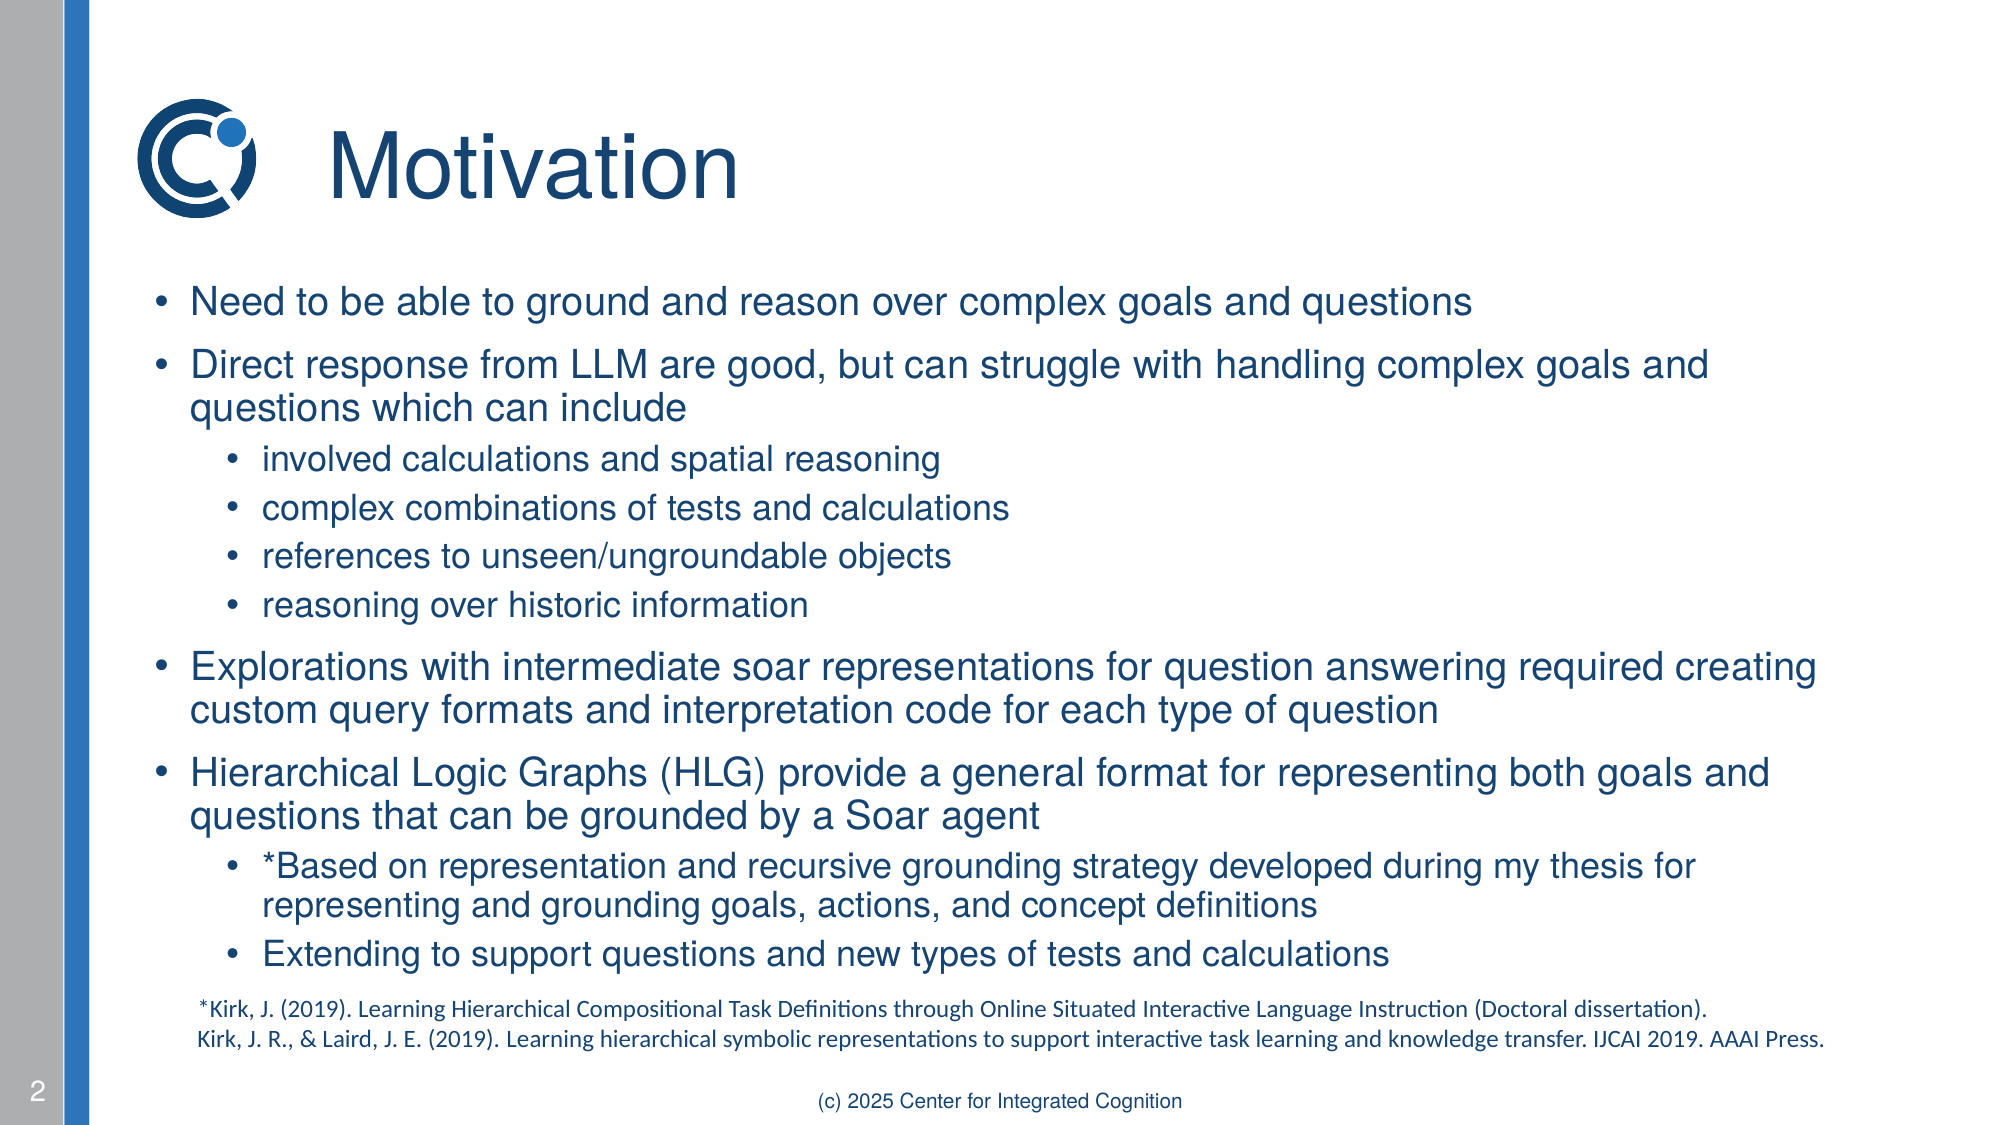

# Motivation
Need to be able to ground and reason over complex goals and questions
Direct response from LLM are good, but can struggle with handling complex goals and questions which can include
involved calculations and spatial reasoning
complex combinations of tests and calculations
references to unseen/ungroundable objects
reasoning over historic information
Explorations with intermediate soar representations for question answering required creating custom query formats and interpretation code for each type of question
Hierarchical Logic Graphs (HLG) provide a general format for representing both goals and questions that can be grounded by a Soar agent
*Based on representation and recursive grounding strategy developed during my thesis for representing and grounding goals, actions, and concept definitions
Extending to support questions and new types of tests and calculations
*Kirk, J. (2019). Learning Hierarchical Compositional Task Definitions through Online Situated Interactive Language Instruction (Doctoral dissertation).
Kirk, J. R., & Laird, J. E. (2019). Learning hierarchical symbolic representations to support interactive task learning and knowledge transfer. IJCAI 2019. AAAI Press.
2
(c) 2025 Center for Integrated Cognition